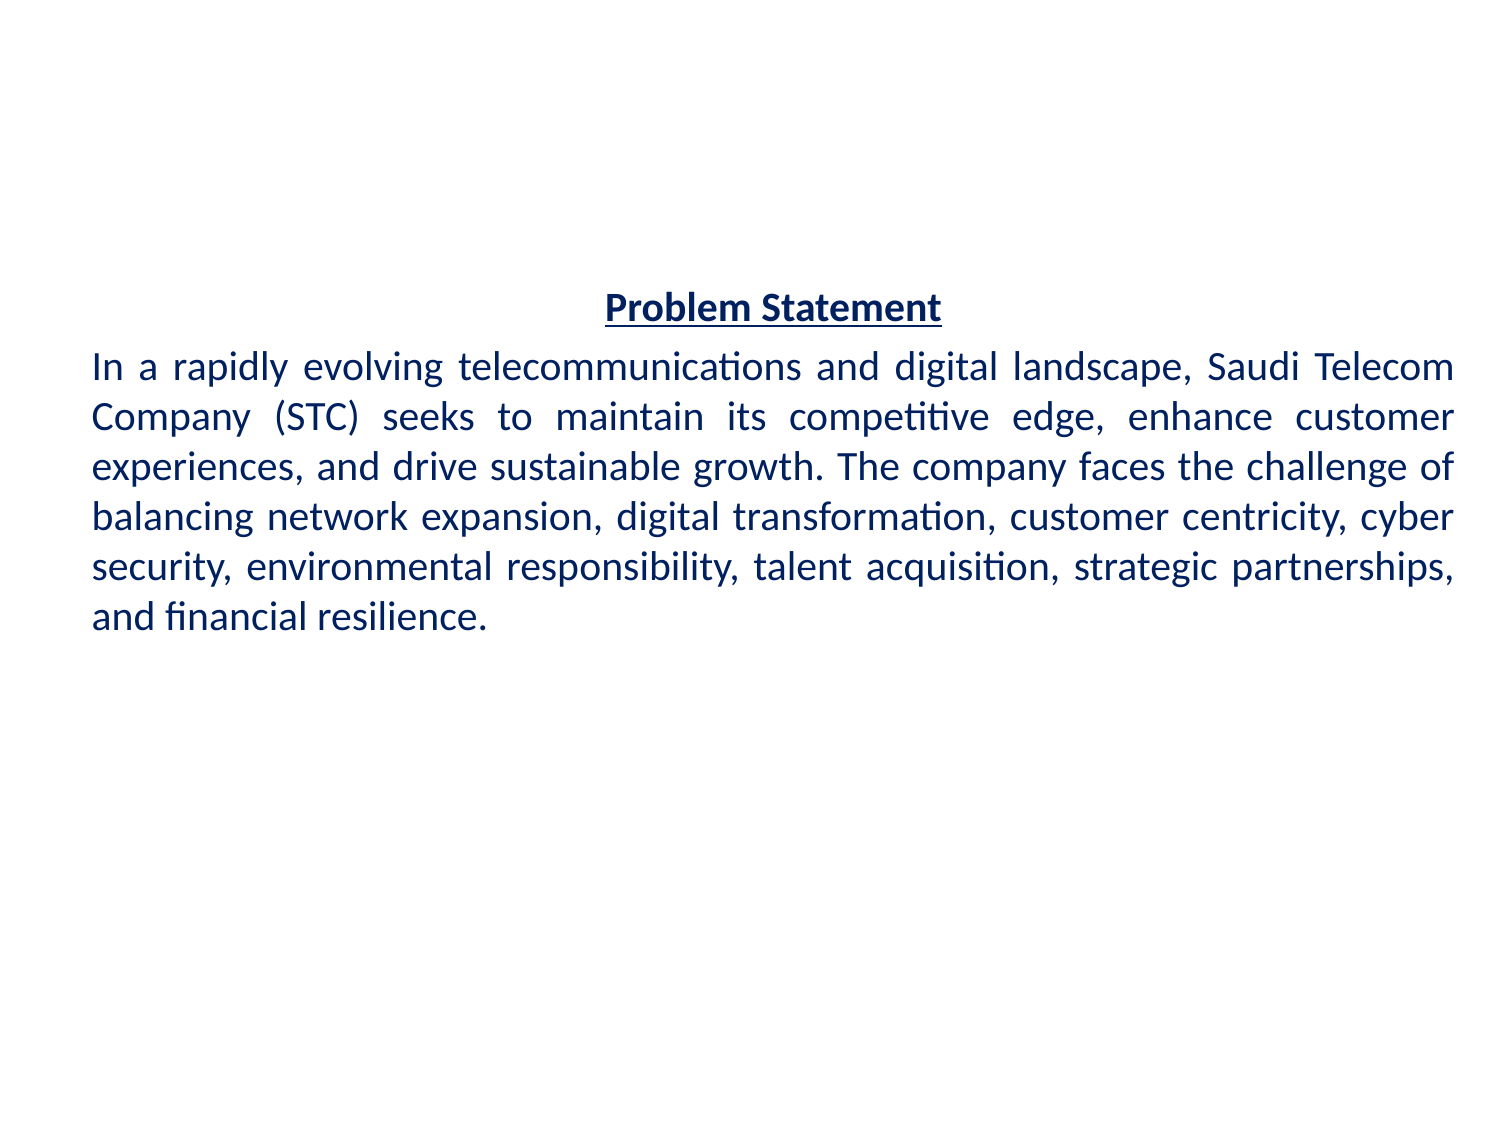

Problem Statement
In a rapidly evolving telecommunications and digital landscape, Saudi Telecom Company (STC) seeks to maintain its competitive edge, enhance customer experiences, and drive sustainable growth. The company faces the challenge of balancing network expansion, digital transformation, customer centricity, cyber security, environmental responsibility, talent acquisition, strategic partnerships, and financial resilience.